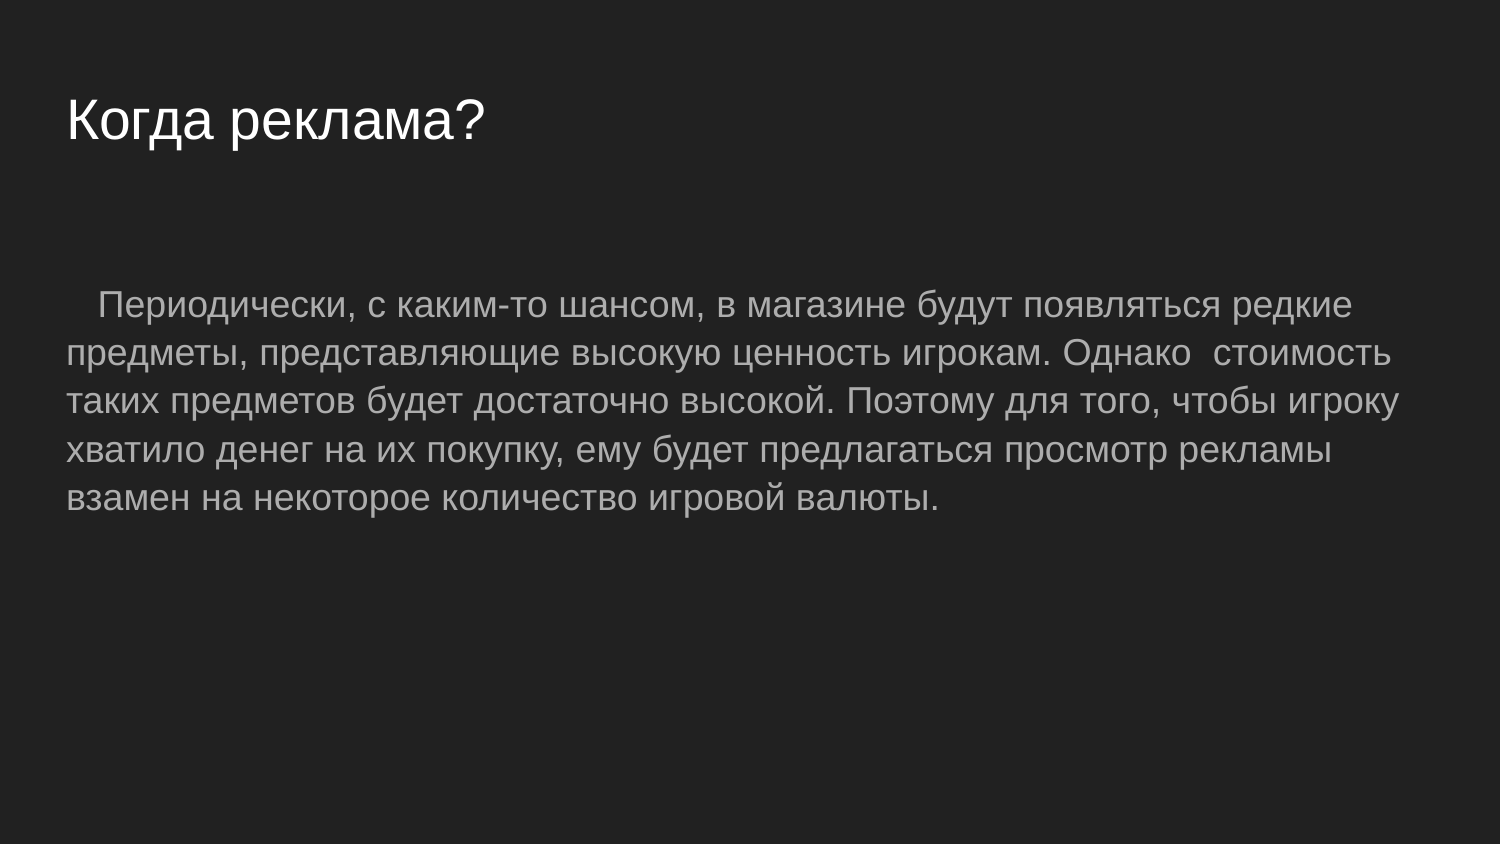

# Когда реклама?

   Периодически, с каким-то шансом, в магазине будут появляться редкие предметы, представляющие высокую ценность игрокам. Однако  стоимость таких предметов будет достаточно высокой. Поэтому для того, чтобы игроку хватило денег на их покупку, ему будет предлагаться просмотр рекламы взамен на некоторое количество игровой валюты.